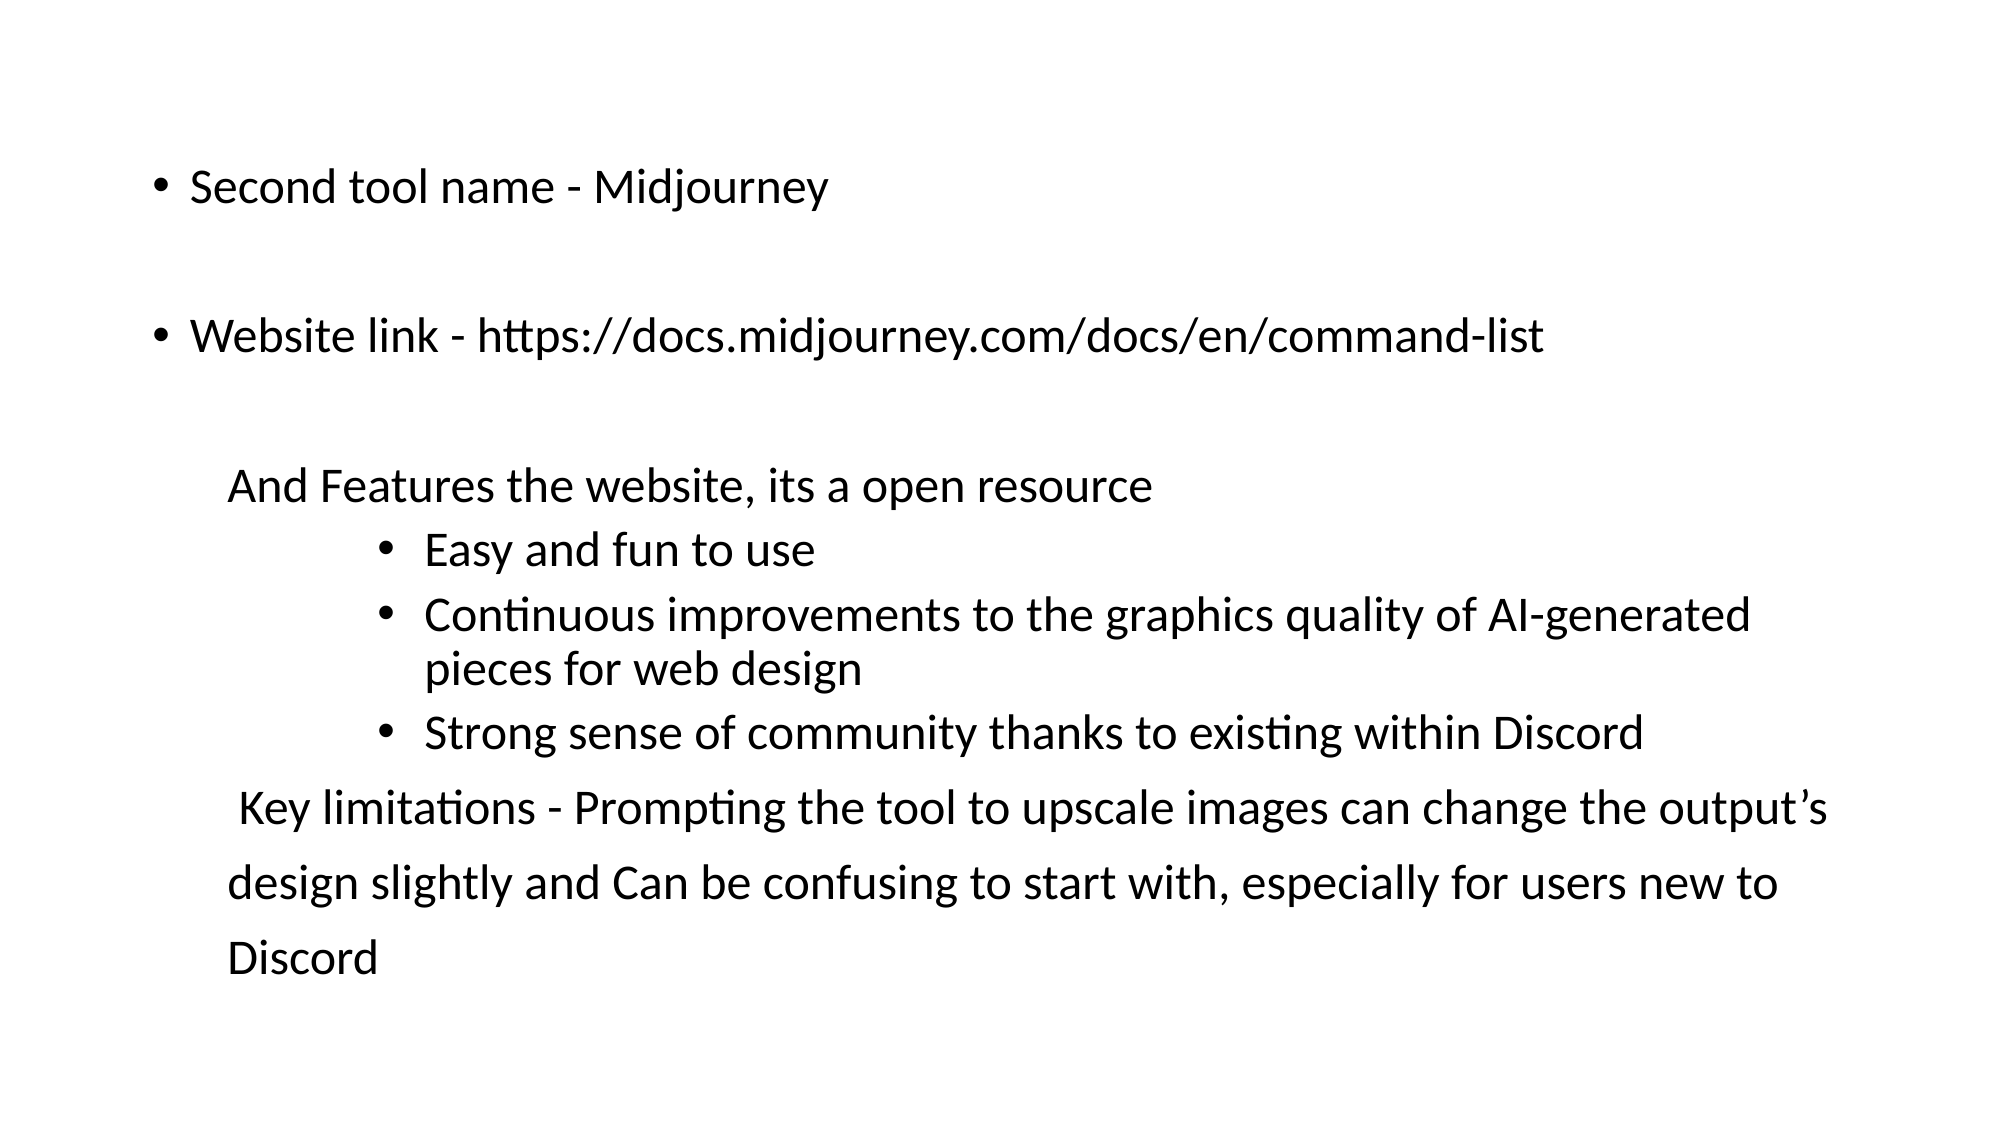

Second tool name - Midjourney

Website link - https://docs.midjourney.com/docs/en/command-list

And Features the website, its a open resource
Easy and fun to use
Continuous improvements to the graphics quality of AI-generated pieces for web design
Strong sense of community thanks to existing within Discord
 Key limitations - Prompting the tool to upscale images can change the output’s
design slightly and Can be confusing to start with, especially for users new to
Discord